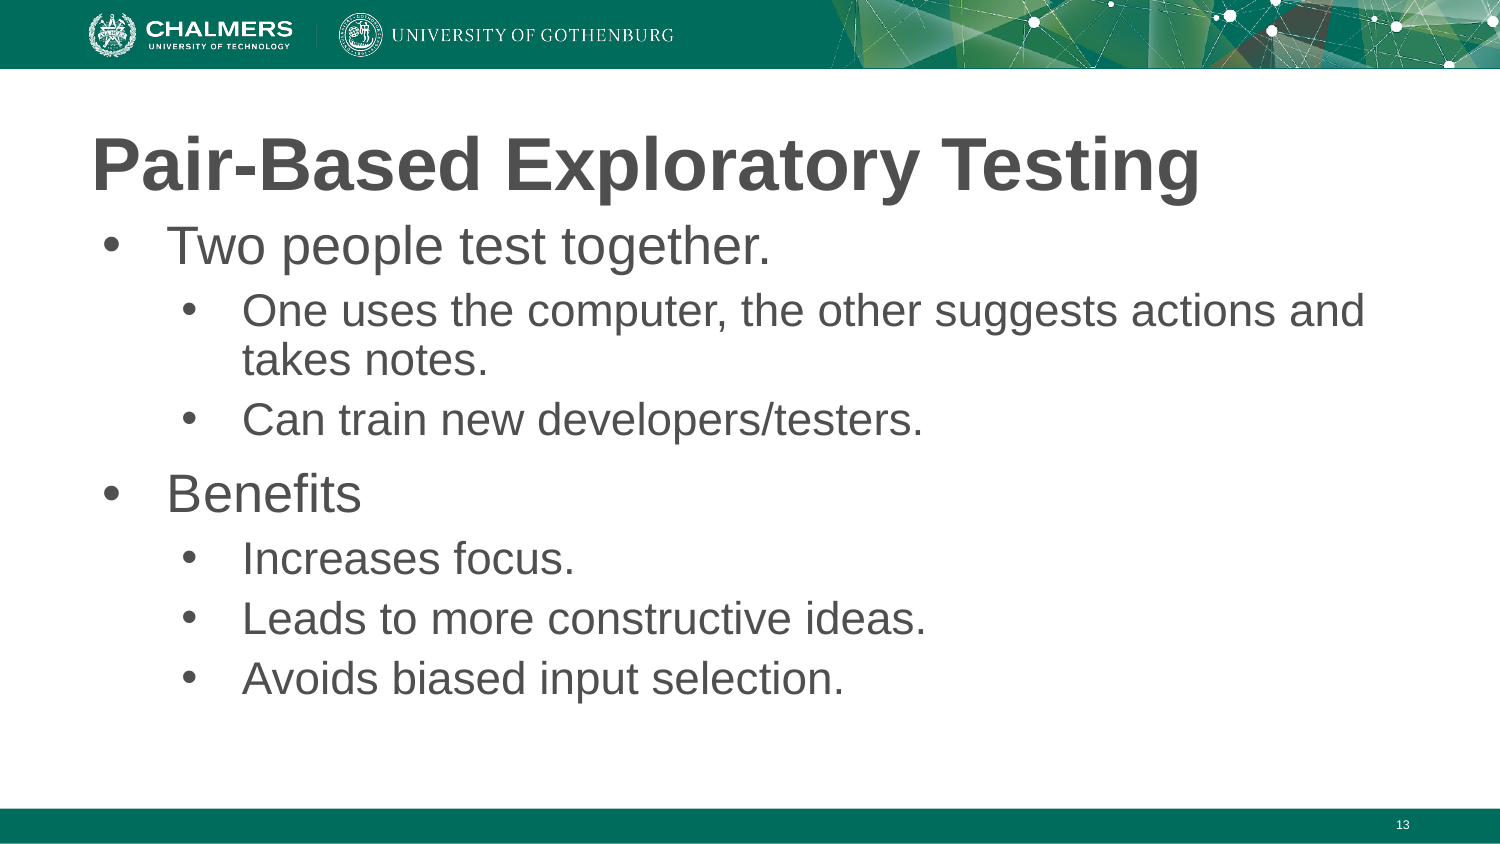

# Pair-Based Exploratory Testing
Two people test together.
One uses the computer, the other suggests actions and takes notes.
Can train new developers/testers.
Benefits
Increases focus.
Leads to more constructive ideas.
Avoids biased input selection.
13